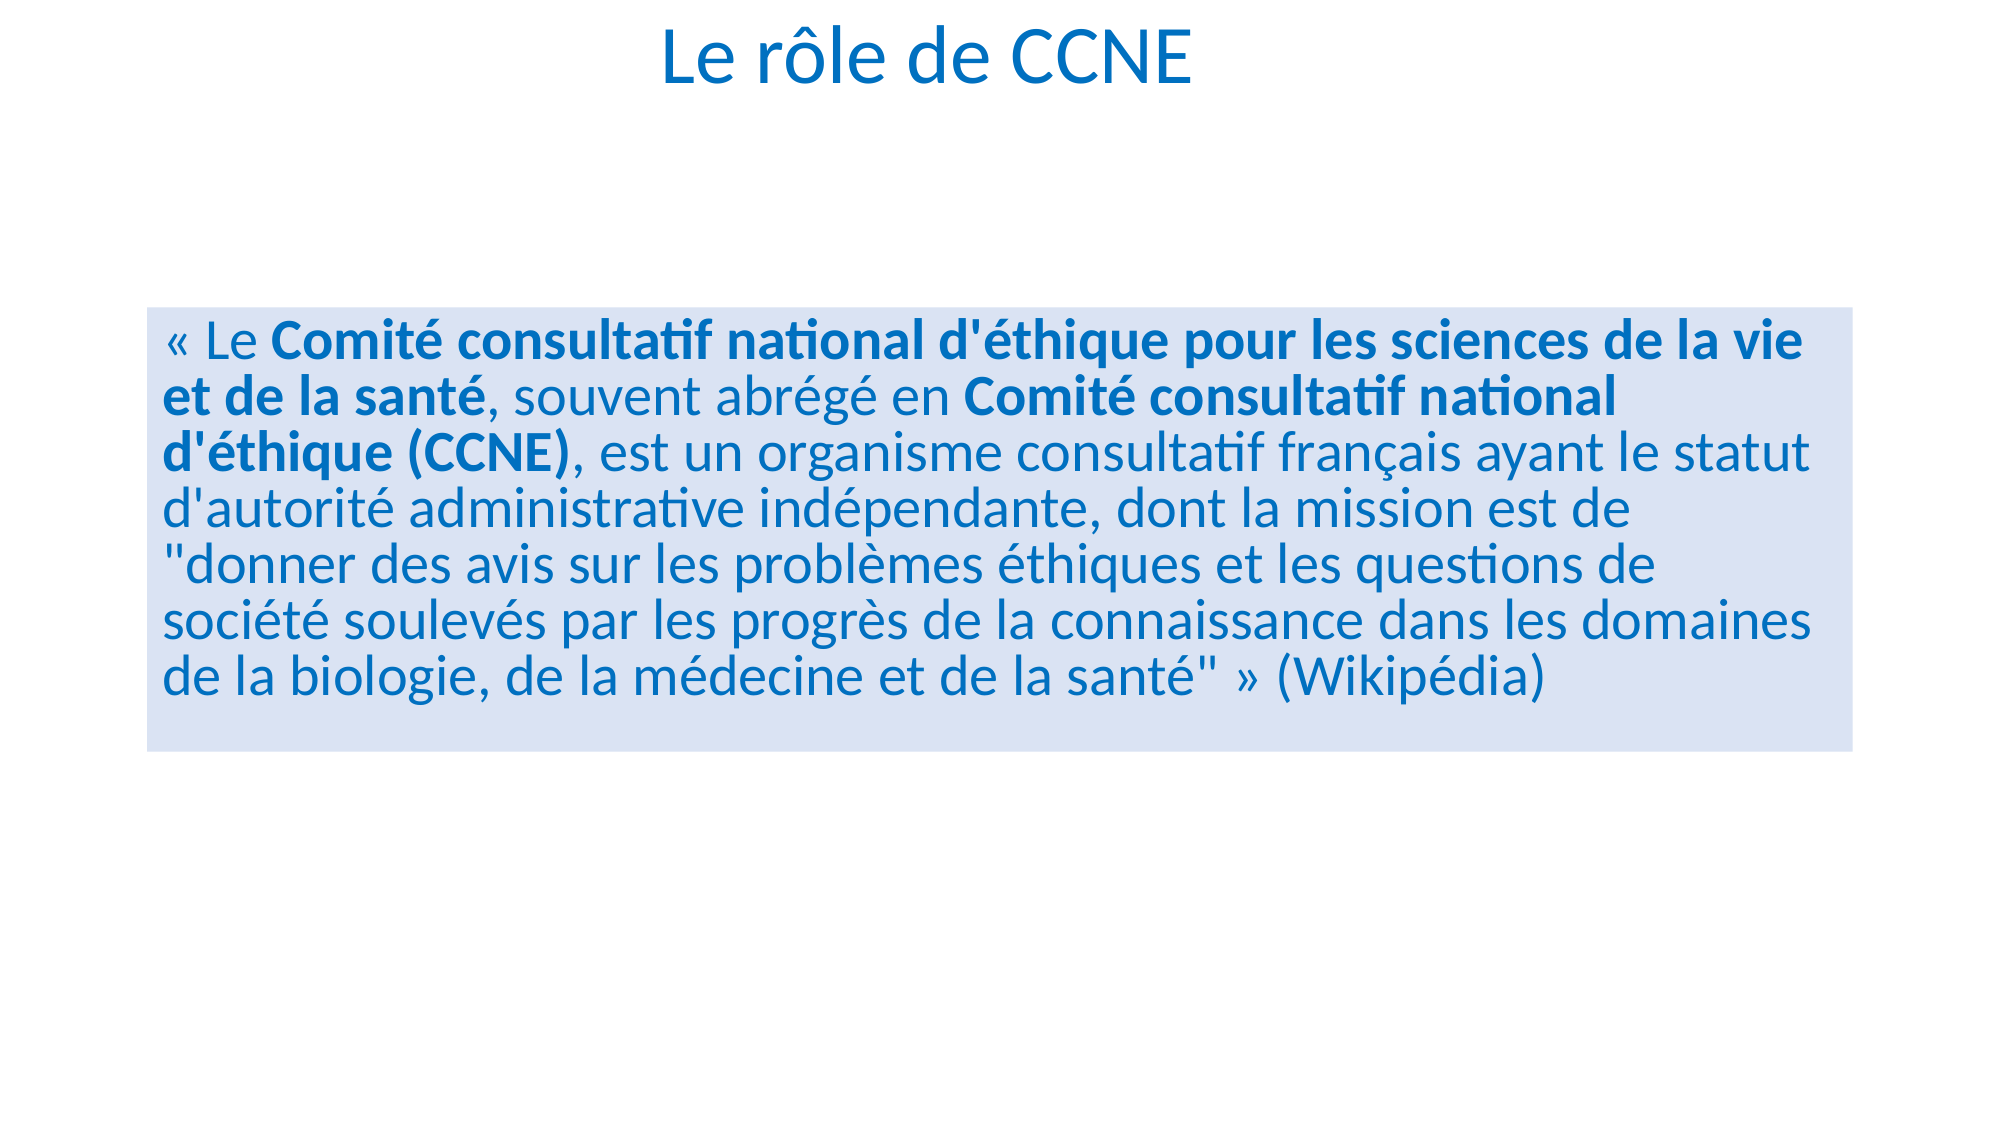

Le rôle de CCNE
« Le Comité consultatif national d'éthique pour les sciences de la vie et de la santé, souvent abrégé en Comité consultatif national d'éthique (CCNE), est un organisme consultatif français ayant le statut d'autorité administrative indépendante, dont la mission est de "donner des avis sur les problèmes éthiques et les questions de société soulevés par les progrès de la connaissance dans les domaines de la biologie, de la médecine et de la santé" » (Wikipédia)